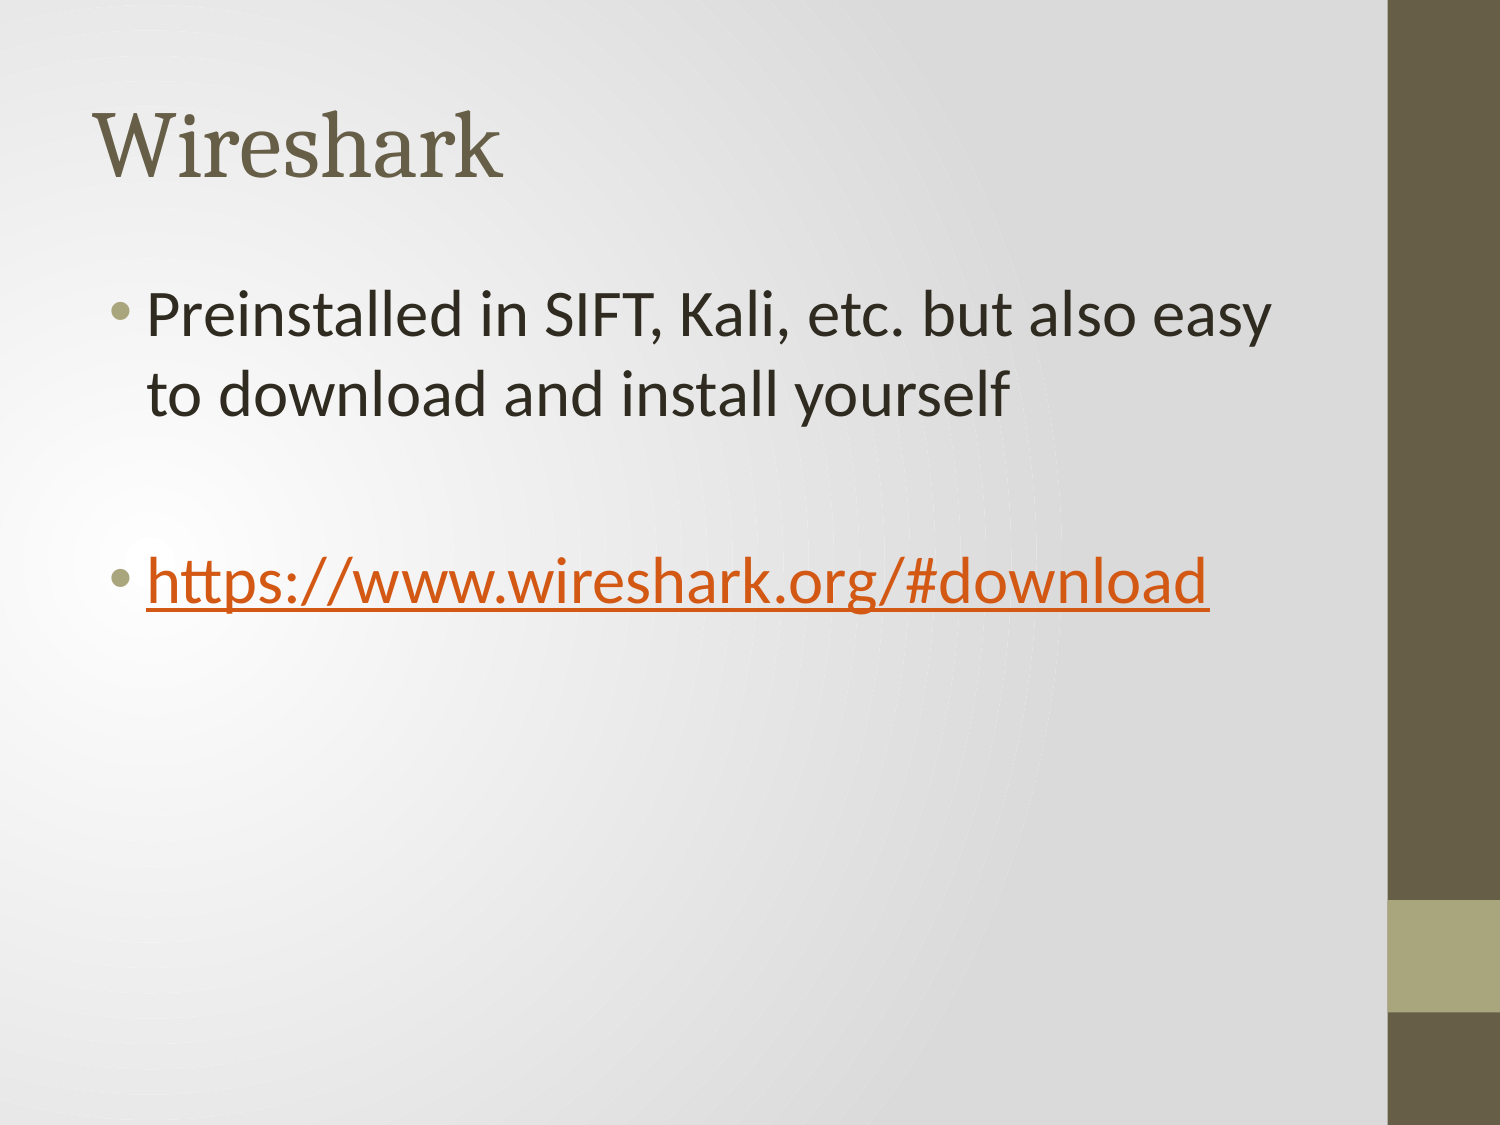

# Wireshark
Preinstalled in SIFT, Kali, etc. but also easy to download and install yourself

https://www.wireshark.org/#download